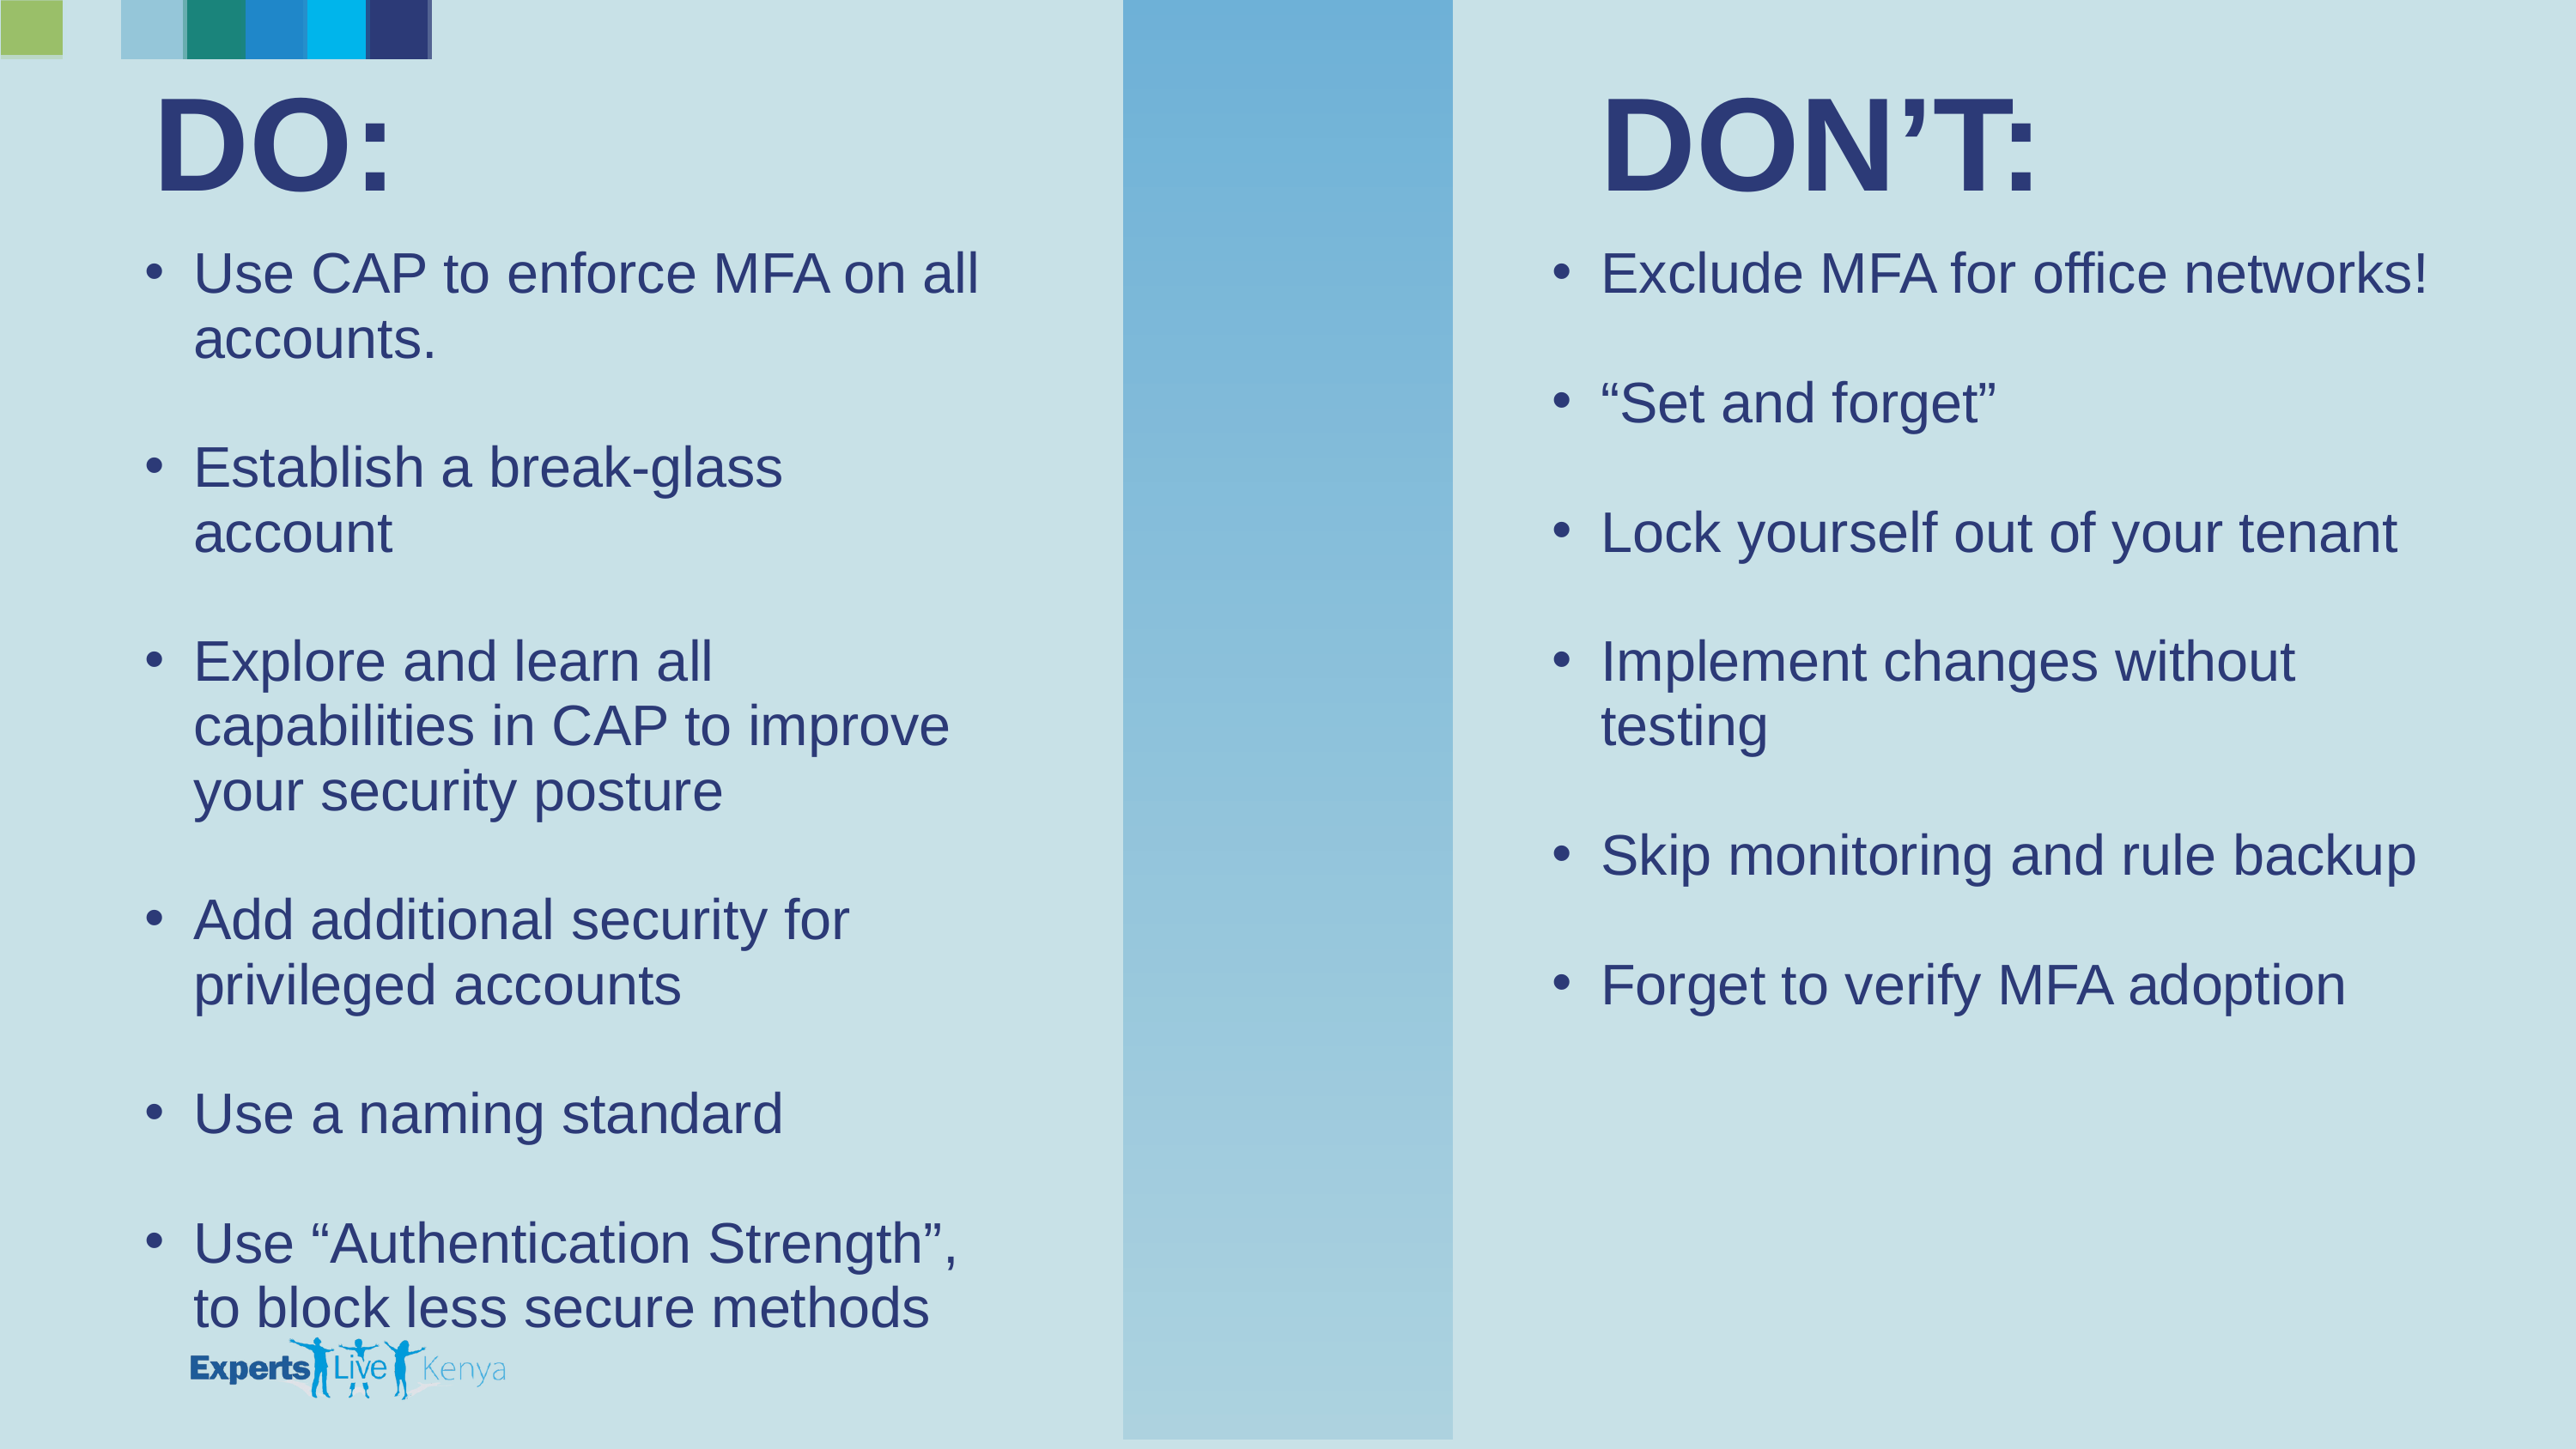

DO:
DON’T:
Use CAP to enforce MFA on all accounts.

Establish a break-glass account

Explore and learn all capabilities in CAP to improve your security posture

Add additional security for privileged accounts

Use a naming standard

Use “Authentication Strength”, to block less secure methods
Exclude MFA for office networks!

“Set and forget”

Lock yourself out of your tenant

Implement changes without testing

Skip monitoring and rule backup

Forget to verify MFA adoption